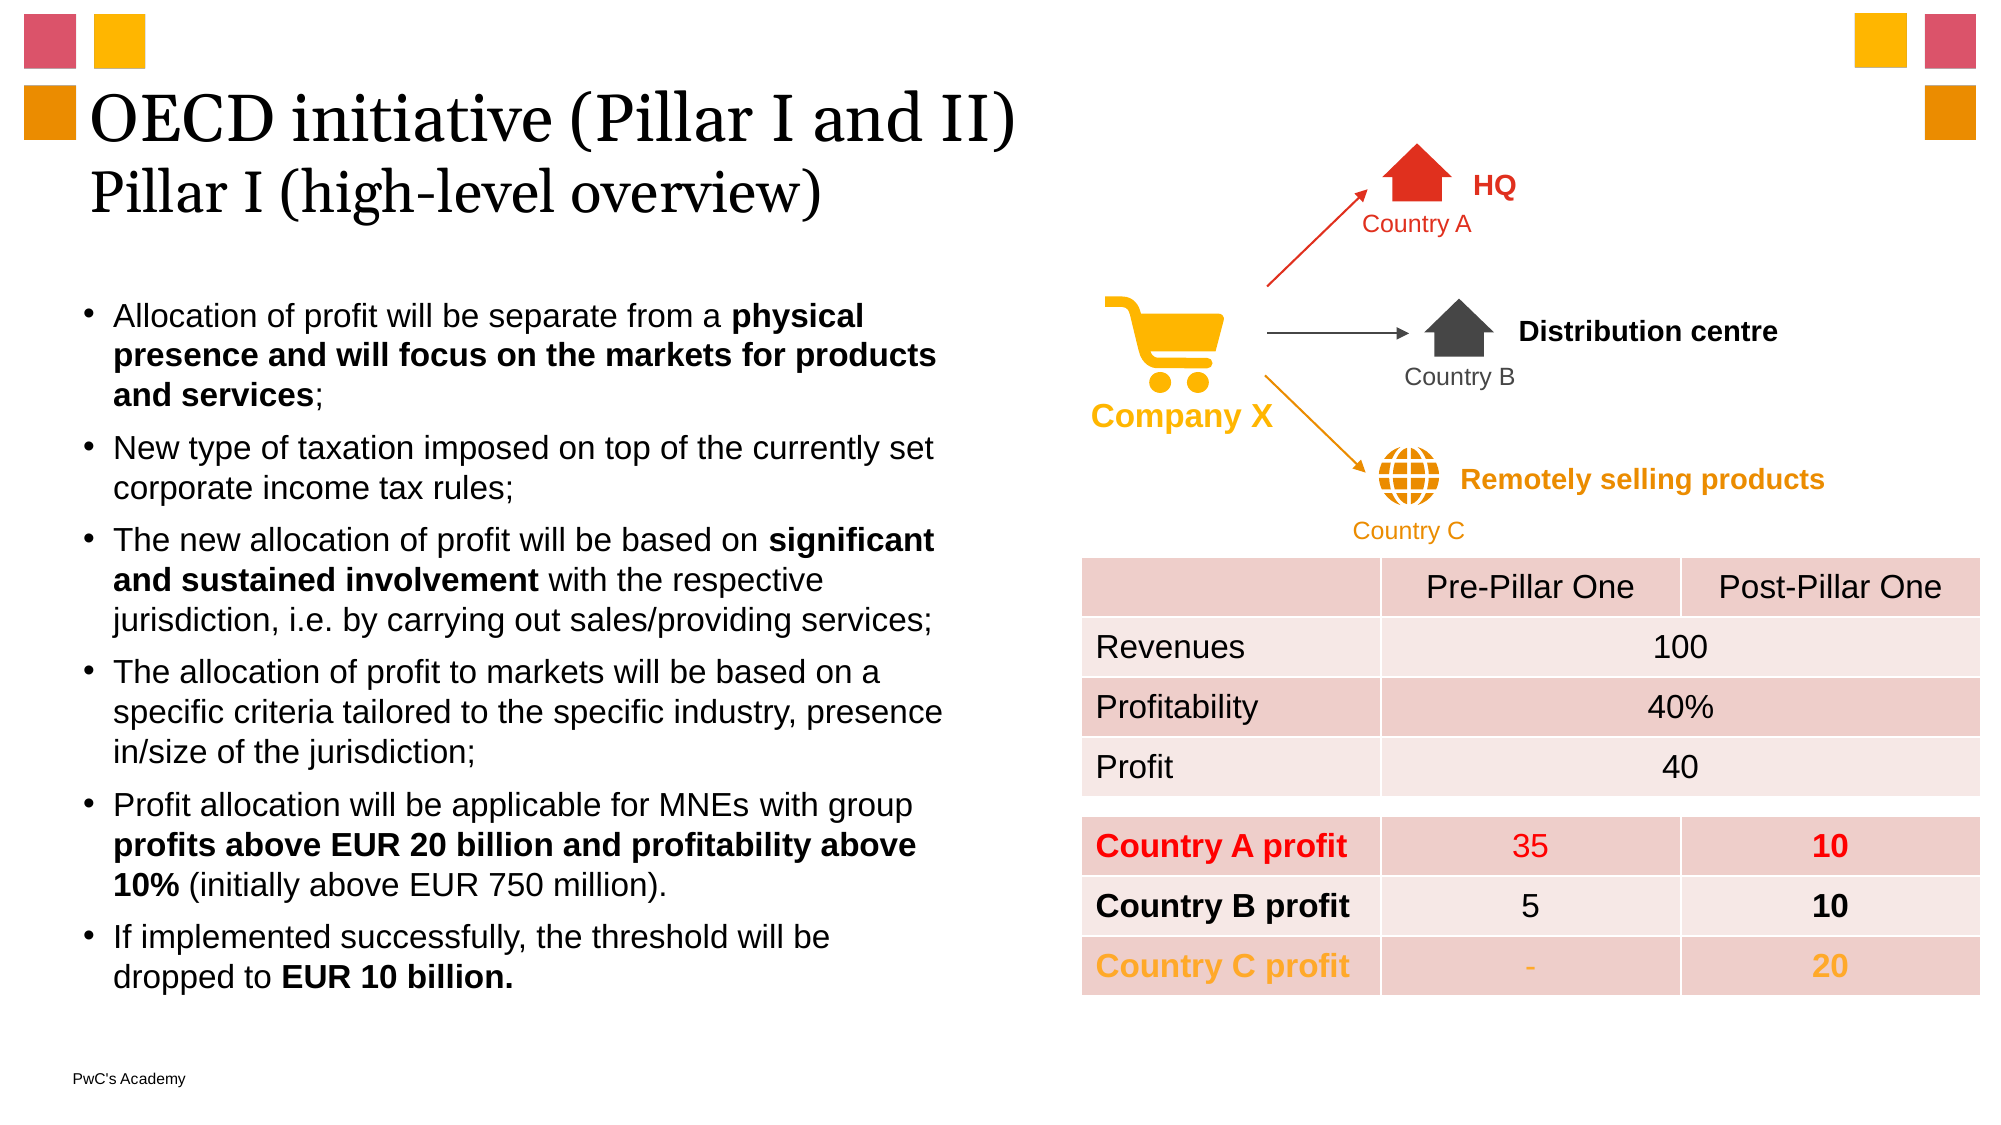

OECD initiative (Pillar I and II)
Pillar I (high-level overview)

HQ
Country A

Distribution centre
Country B
Company X

Remotely selling products
Country C
Allocation of profit will be separate from a physical presence and will focus on the markets for products and services;
New type of taxation imposed on top of the currently set corporate income tax rules;
The new allocation of profit will be based on significant and sustained involvement with the respective jurisdiction, i.e. by carrying out sales/providing services;
The allocation of profit to markets will be based on a specific criteria tailored to the specific industry, presence in/size of the jurisdiction;
Profit allocation will be applicable for MNEs with group profits above EUR 20 billion and profitability above 10% (initially above EUR 750 million).
If implemented successfully, the threshold will be dropped to EUR 10 billion.

|  | Pre-Pillar One | Post-Pillar One |
| --- | --- | --- |
| Revenues | 100 |  |
| Profitability | 40% |  |
| Profit | 40 |  |
| Country A profit | 35 | 10 |
| --- | --- | --- |
| Country B profit | 5 | 10 |
| Country C profit | - | 20 |
Arm’s length
price